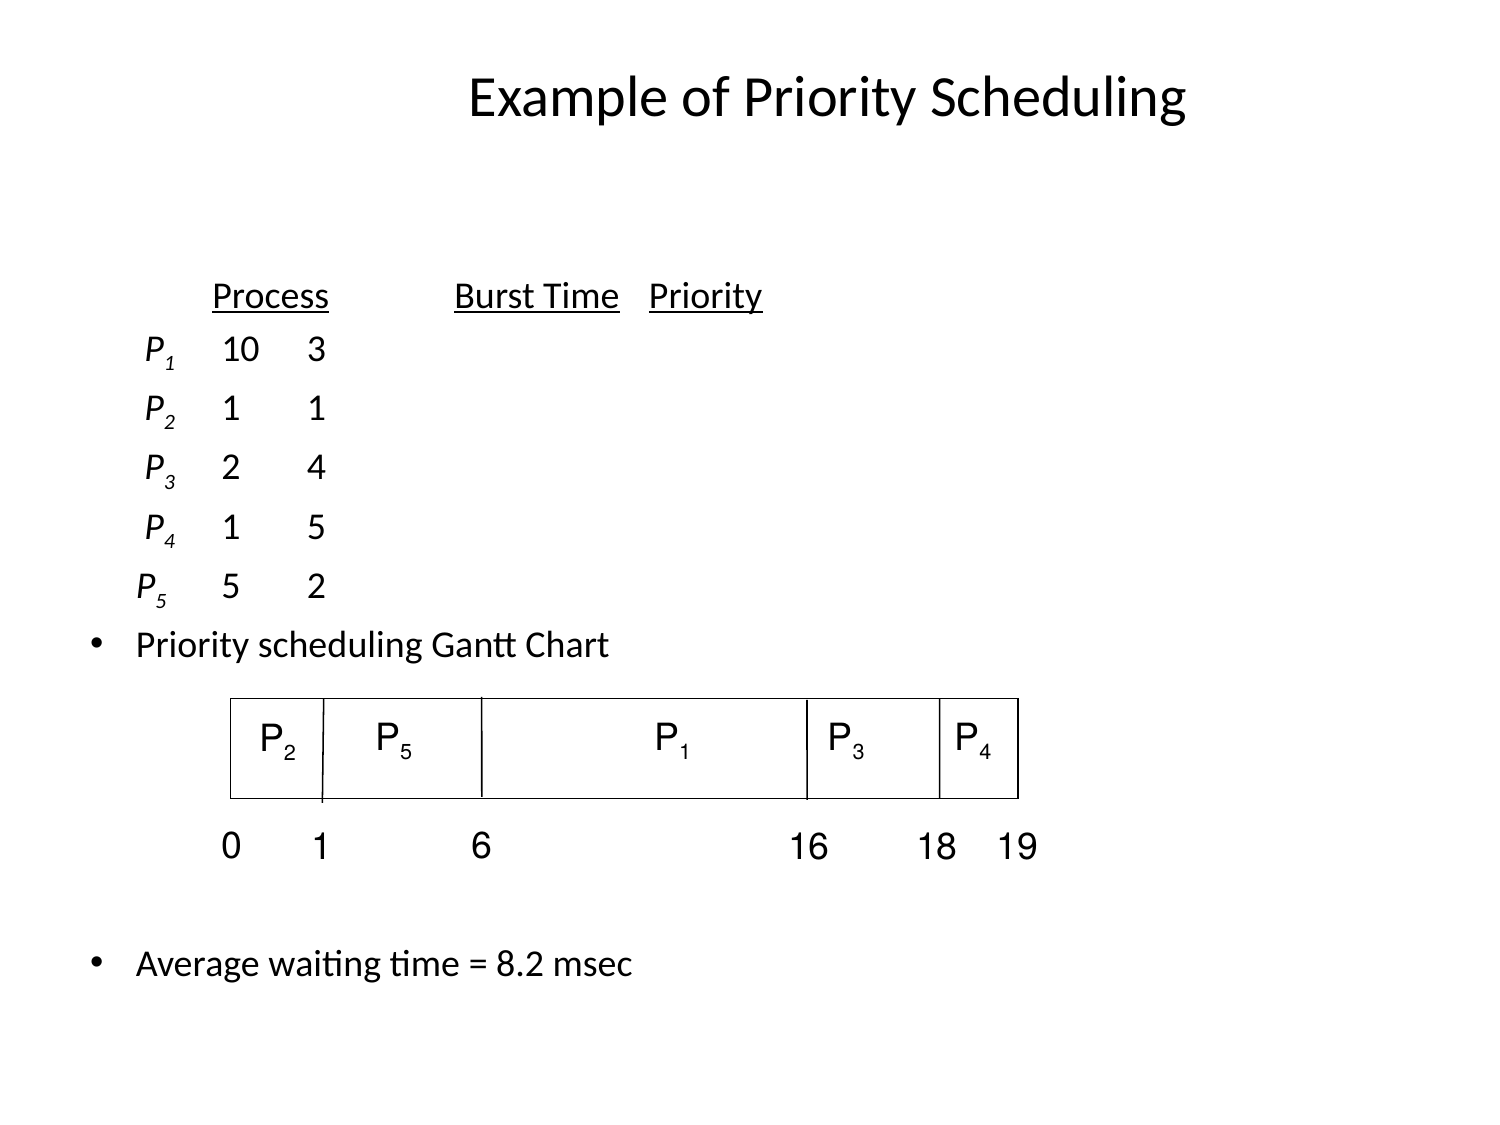

# Example of Priority Scheduling
		         ProcessA	arri Burst TimeT	Priority
		 P1	10	3
		 P2 	1	1
		 P3	2	4
		 P4	1	5
		P5	5	2
Priority scheduling Gantt Chart

Average waiting time = 8.2 msec

P1
P5
P3
P4
P2
0
6
1
16
18
19